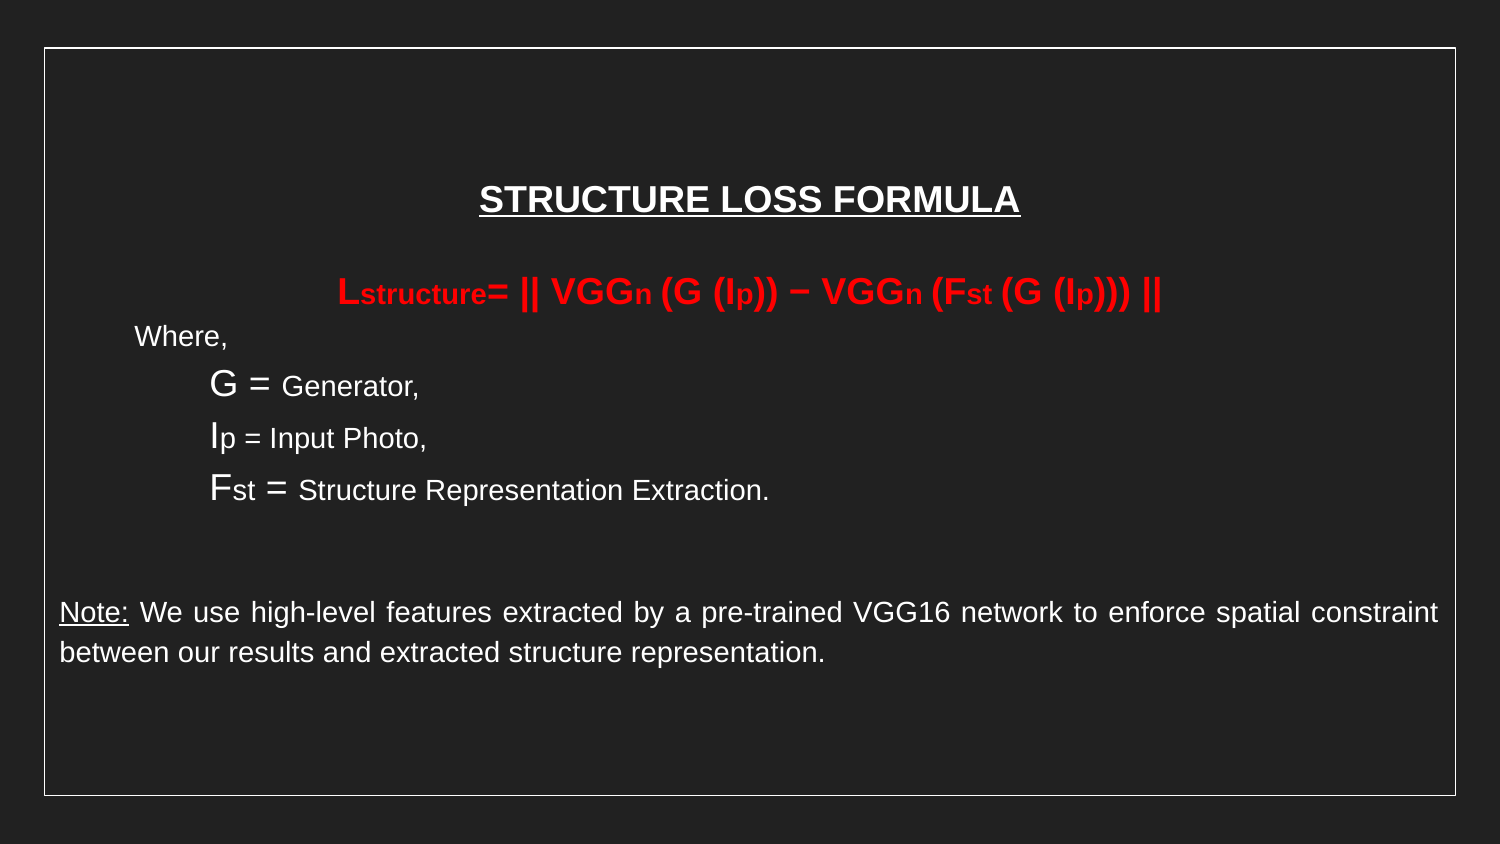

STRUCTURE LOSS FORMULA

Lstructure= || VGGn (G (Ip)) − VGGn (Fst (G (Ip))) ||
Where,
	G = Generator,
	Ip = Input Photo,
	Fst = Structure Representation Extraction.

Note: We use high-level features extracted by a pre-trained VGG16 network to enforce spatial constraint between our results and extracted structure representation.